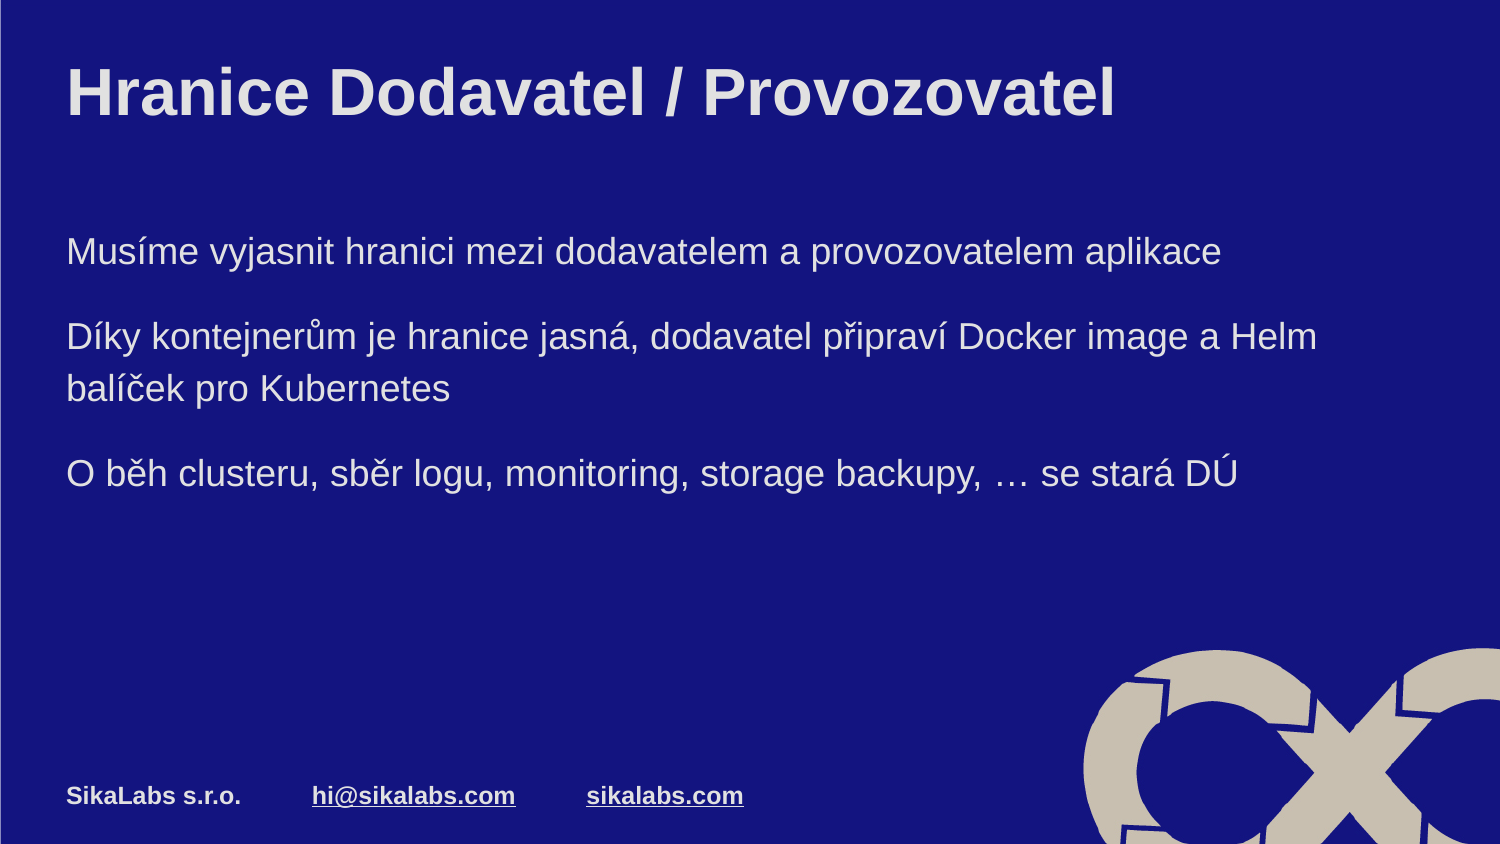

# Hranice Dodavatel / Provozovatel
Musíme vyjasnit hranici mezi dodavatelem a provozovatelem aplikace
Díky kontejnerům je hranice jasná, dodavatel připraví Docker image a Helm balíček pro Kubernetes
O běh clusteru, sběr logu, monitoring, storage backupy, … se stará DÚ